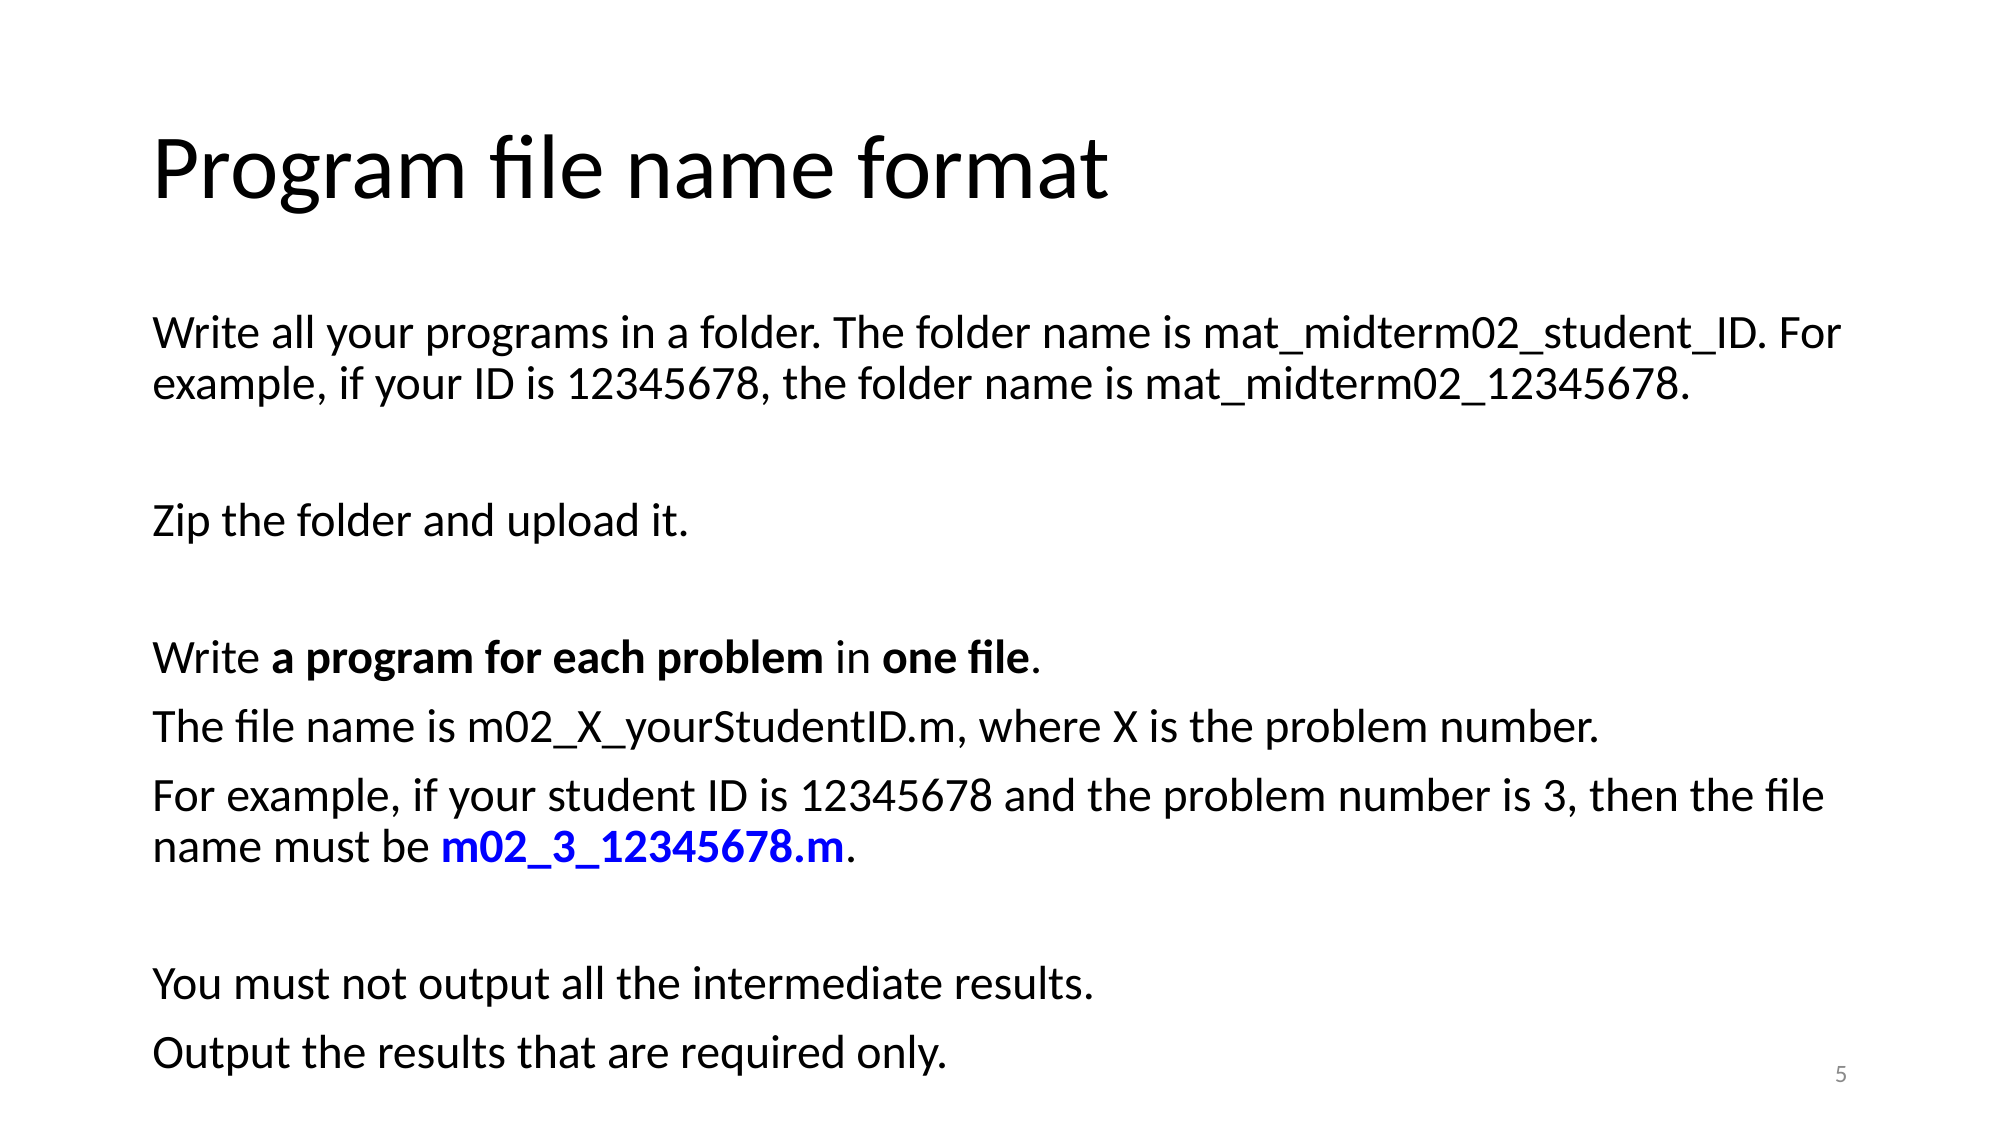

# Program file name format
Write all your programs in a folder. The folder name is mat_midterm02_student_ID. For example, if your ID is 12345678, the folder name is mat_midterm02_12345678.

Zip the folder and upload it.

Write a program for each problem in one file.
The file name is m02_X_yourStudentID.m, where X is the problem number.
For example, if your student ID is 12345678 and the problem number is 3, then the file name must be m02_3_12345678.m.

You must not output all the intermediate results.
Output the results that are required only.
5